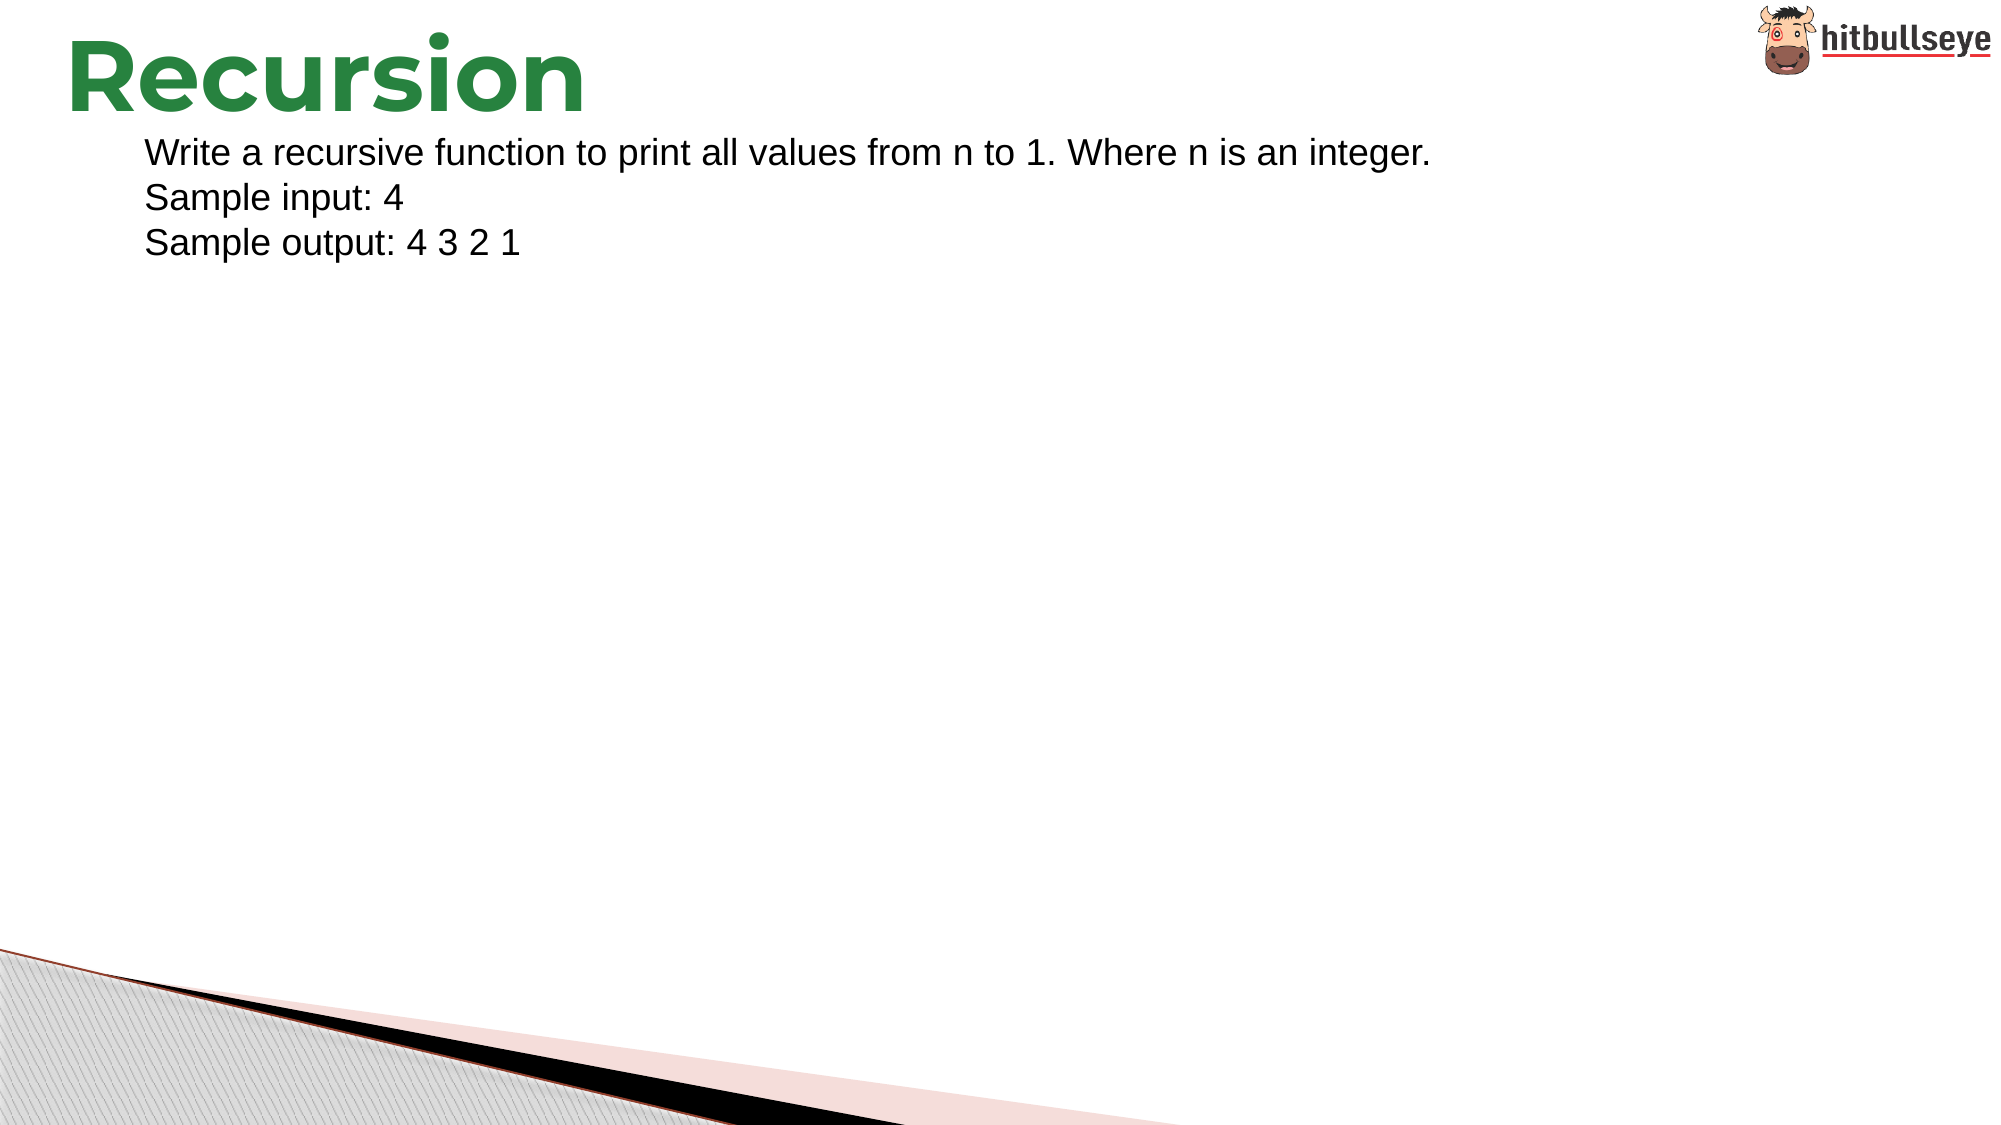

Recursion
Write a recursive function to print all values from n to 1. Where n is an integer.
Sample input: 4
Sample output: 4 3 2 1